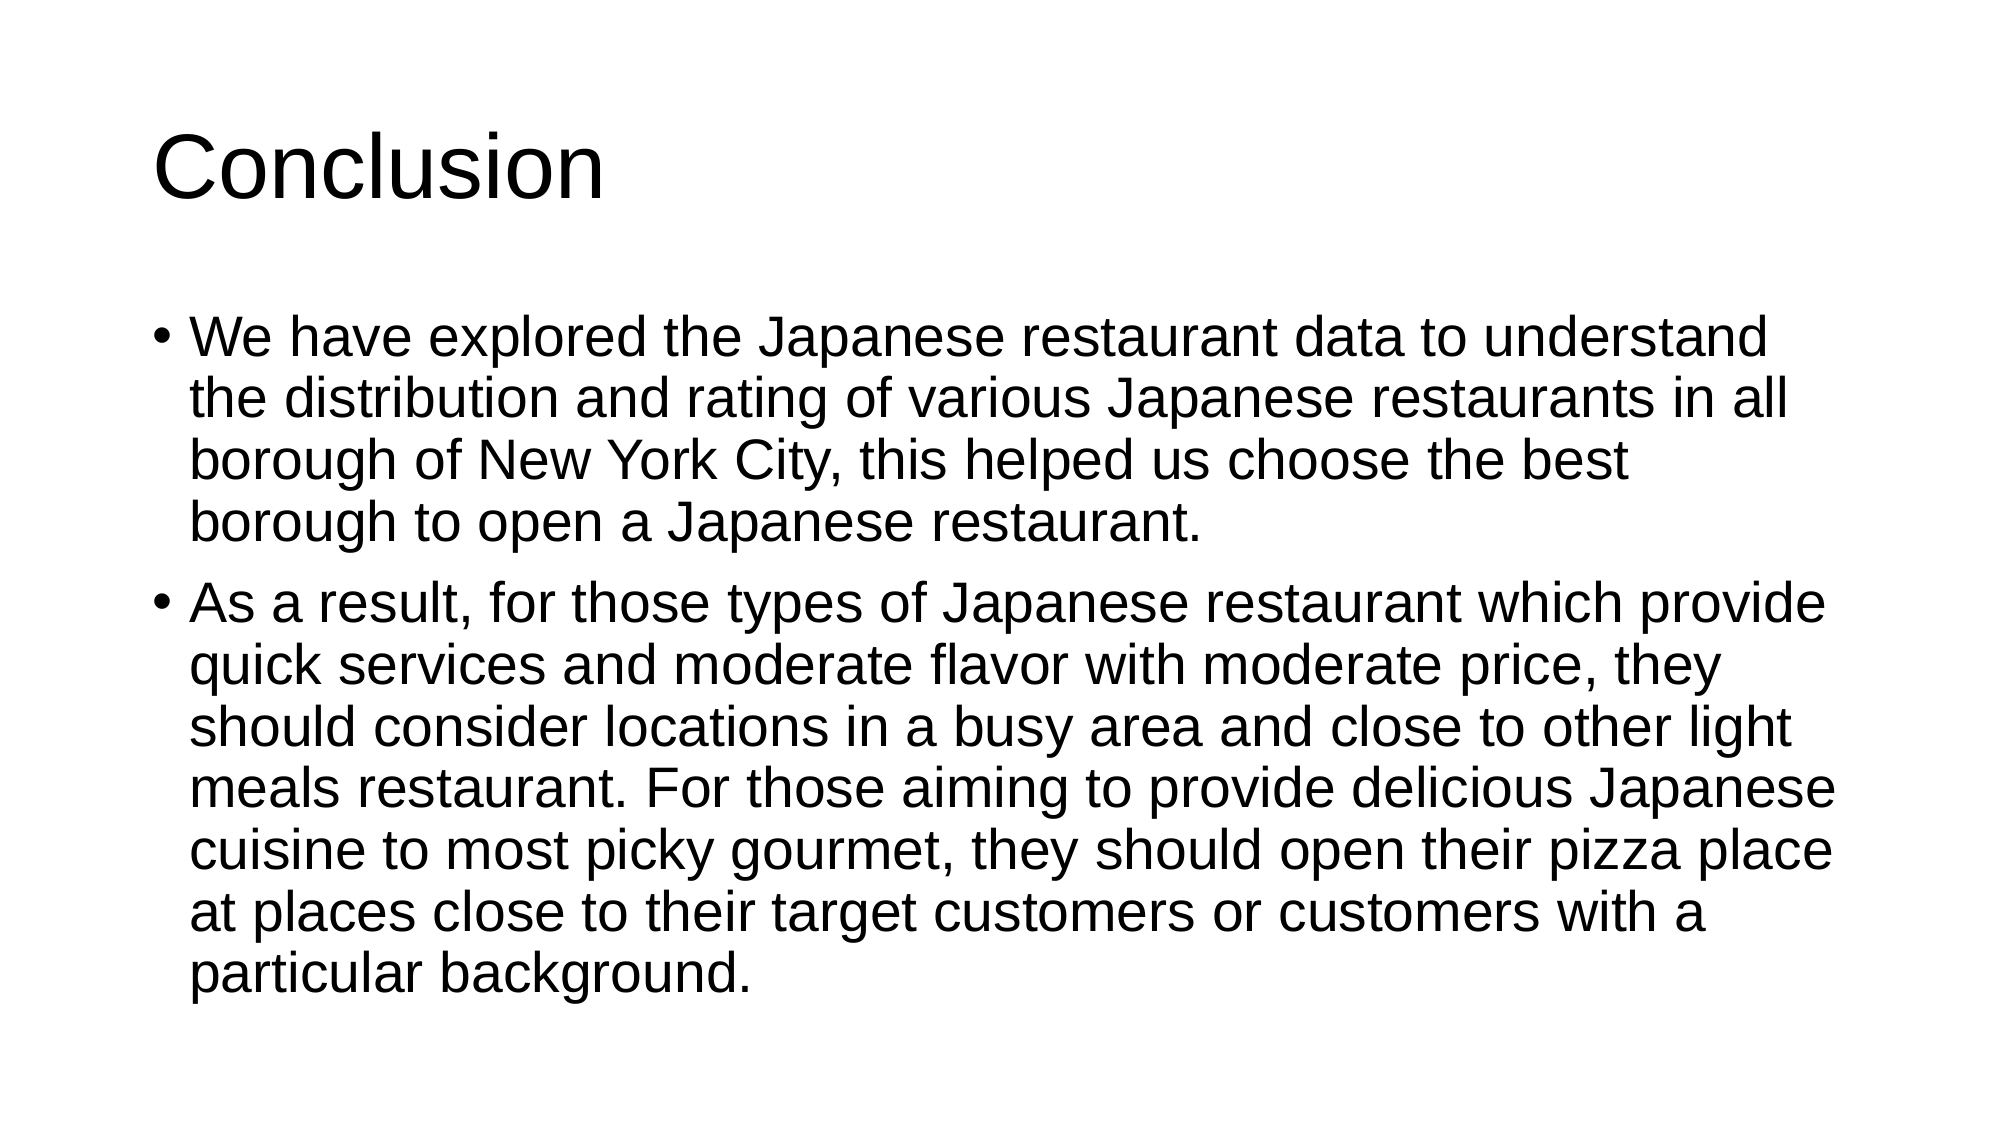

# Conclusion
We have explored the Japanese restaurant data to understand the distribution and rating of various Japanese restaurants in all borough of New York City, this helped us choose the best borough to open a Japanese restaurant.
As a result, for those types of Japanese restaurant which provide quick services and moderate flavor with moderate price, they should consider locations in a busy area and close to other light meals restaurant. For those aiming to provide delicious Japanese cuisine to most picky gourmet, they should open their pizza place at places close to their target customers or customers with a particular background.